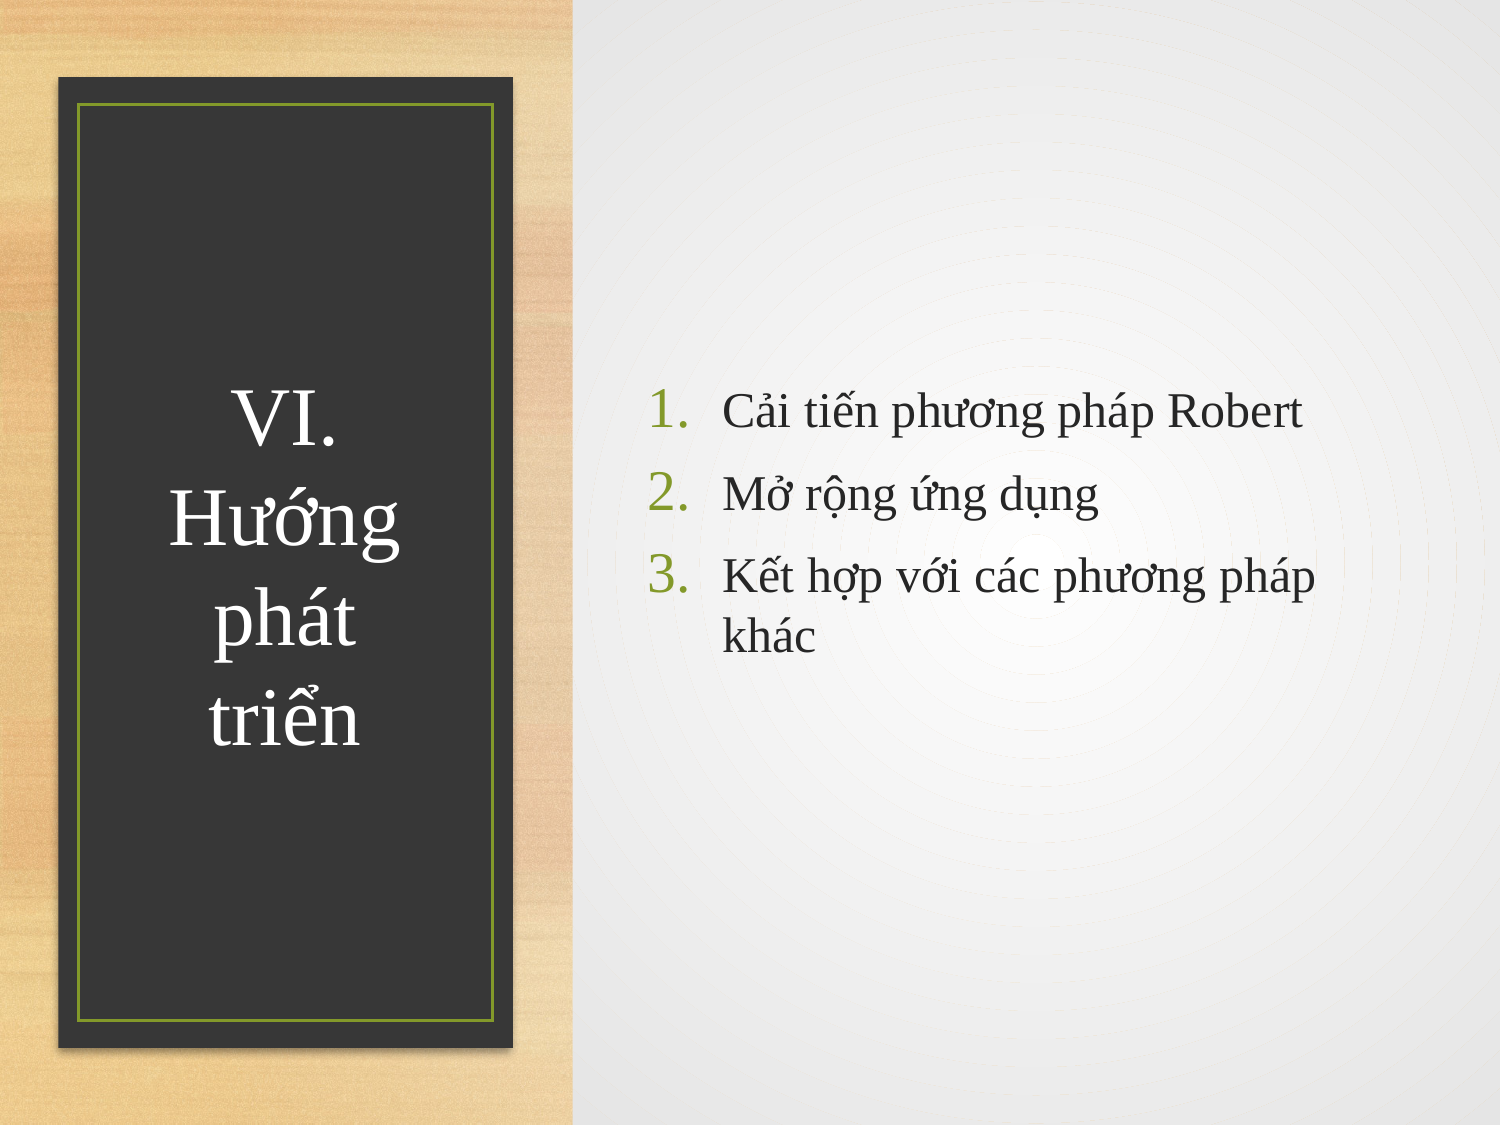

Cải tiến phương pháp Robert
Mở rộng ứng dụng
Kết hợp với các phương pháp khác

# VI. Hướng phát triển